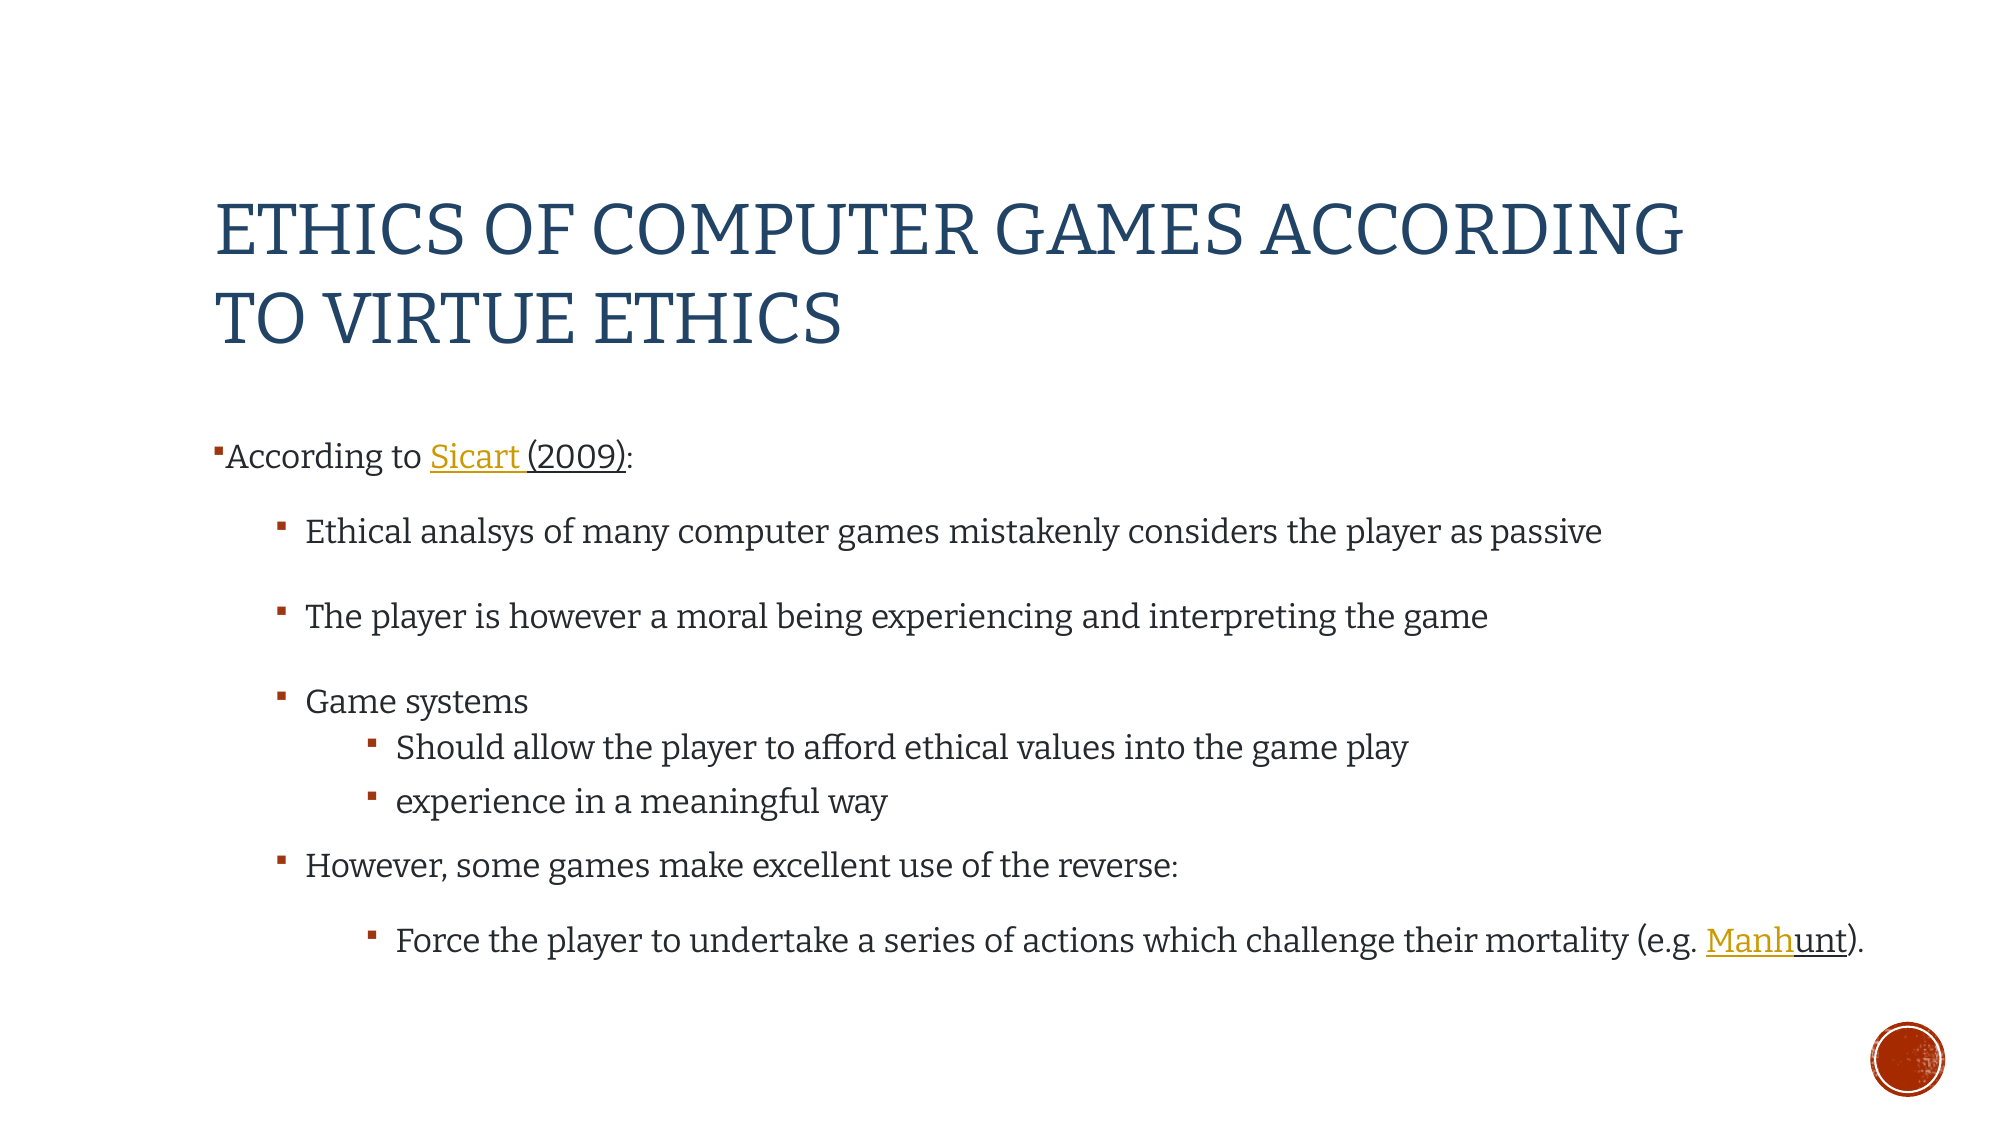

# Ethics of Computer Games According to Virtue Ethics
According to Sicart (2009):
Ethical analsys of many computer games mistakenly considers the player as passive
The player is however a moral being experiencing and interpreting the game
Game systems
Should allow the player to afford ethical values into the game play
experience in a meaningful way
However, some games make excellent use of the reverse:
Force the player to undertake a series of actions which challenge their mortality (e.g. Manhunt).